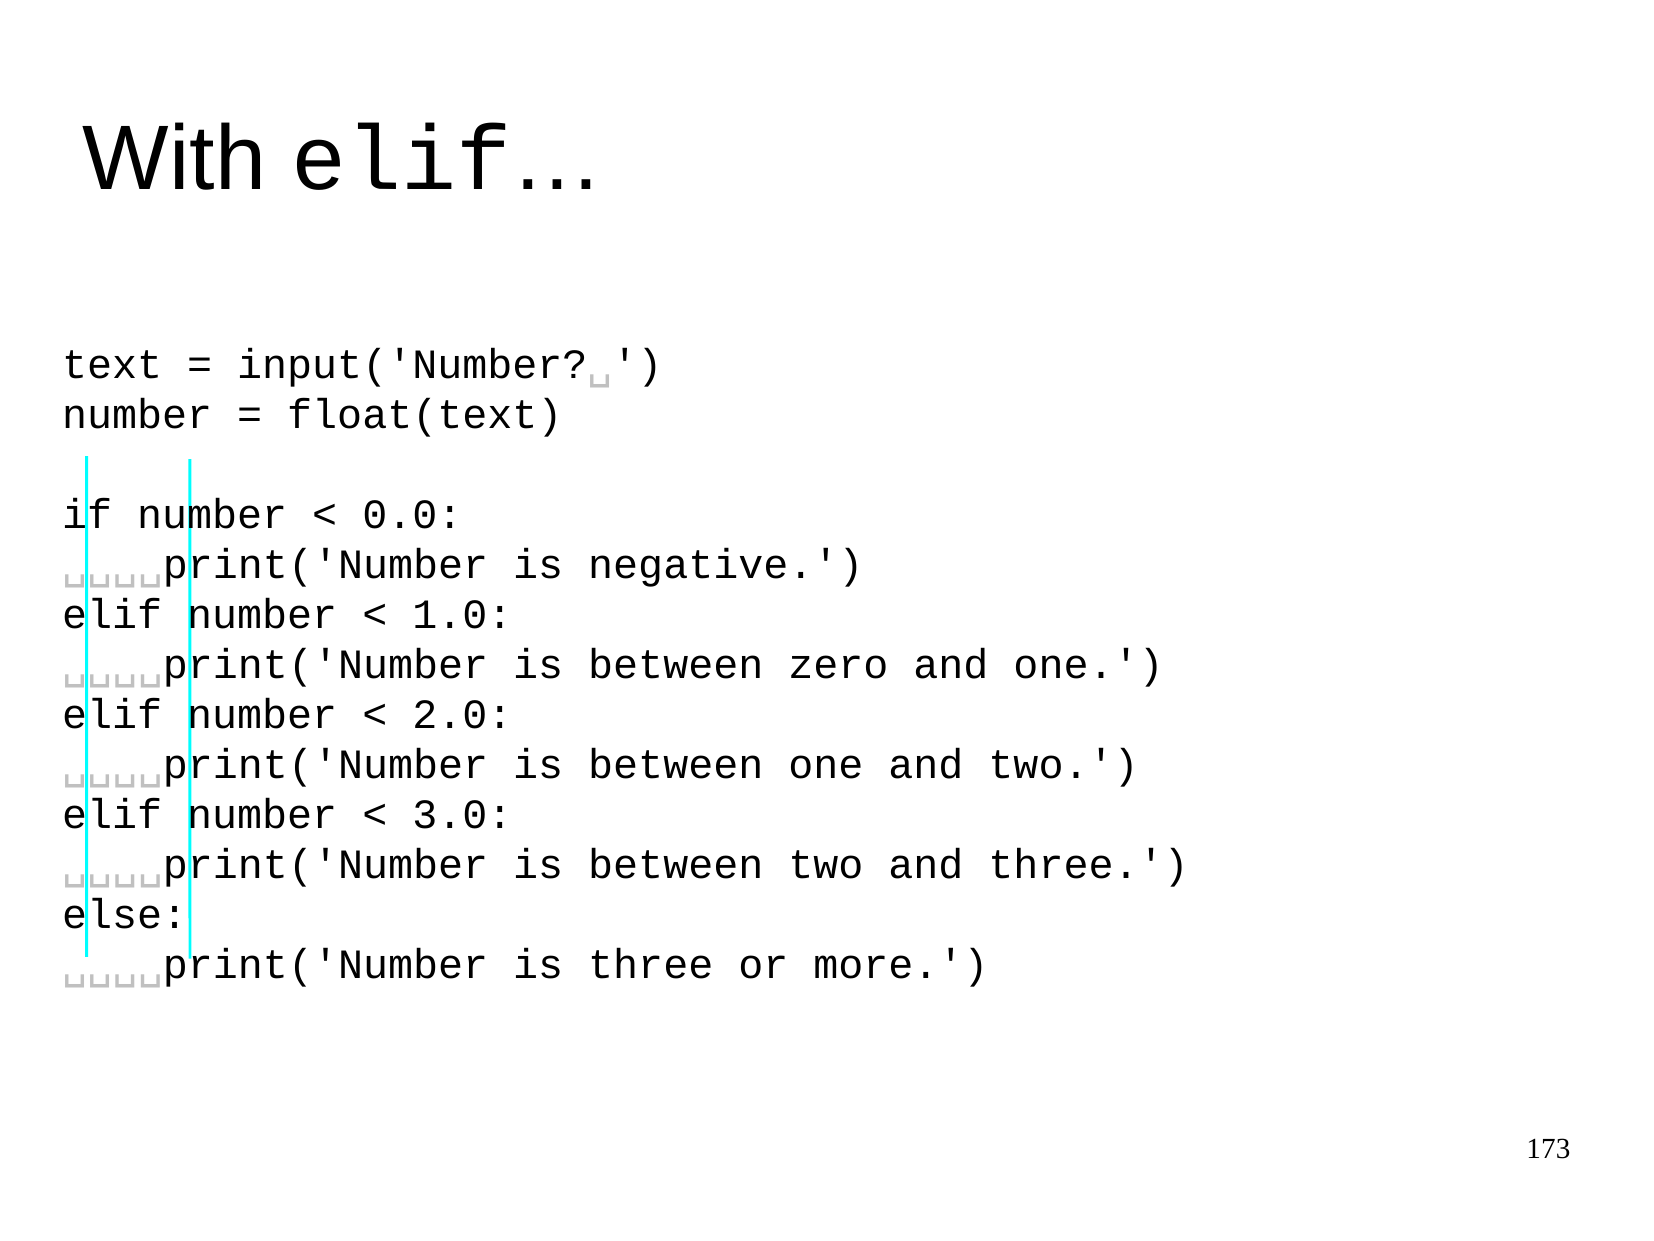

With elif…
text = input('Number?␣')
number = float(text)

if number < 0.0:
␣␣␣␣print('Number is negative.')
elif number < 1.0:
␣␣␣␣print('Number is between zero and one.')
elif number < 2.0:
␣␣␣␣print('Number is between one and two.')
elif number < 3.0:
␣␣␣␣print('Number is between two and three.')
else:
␣␣␣␣print('Number is three or more.')

173